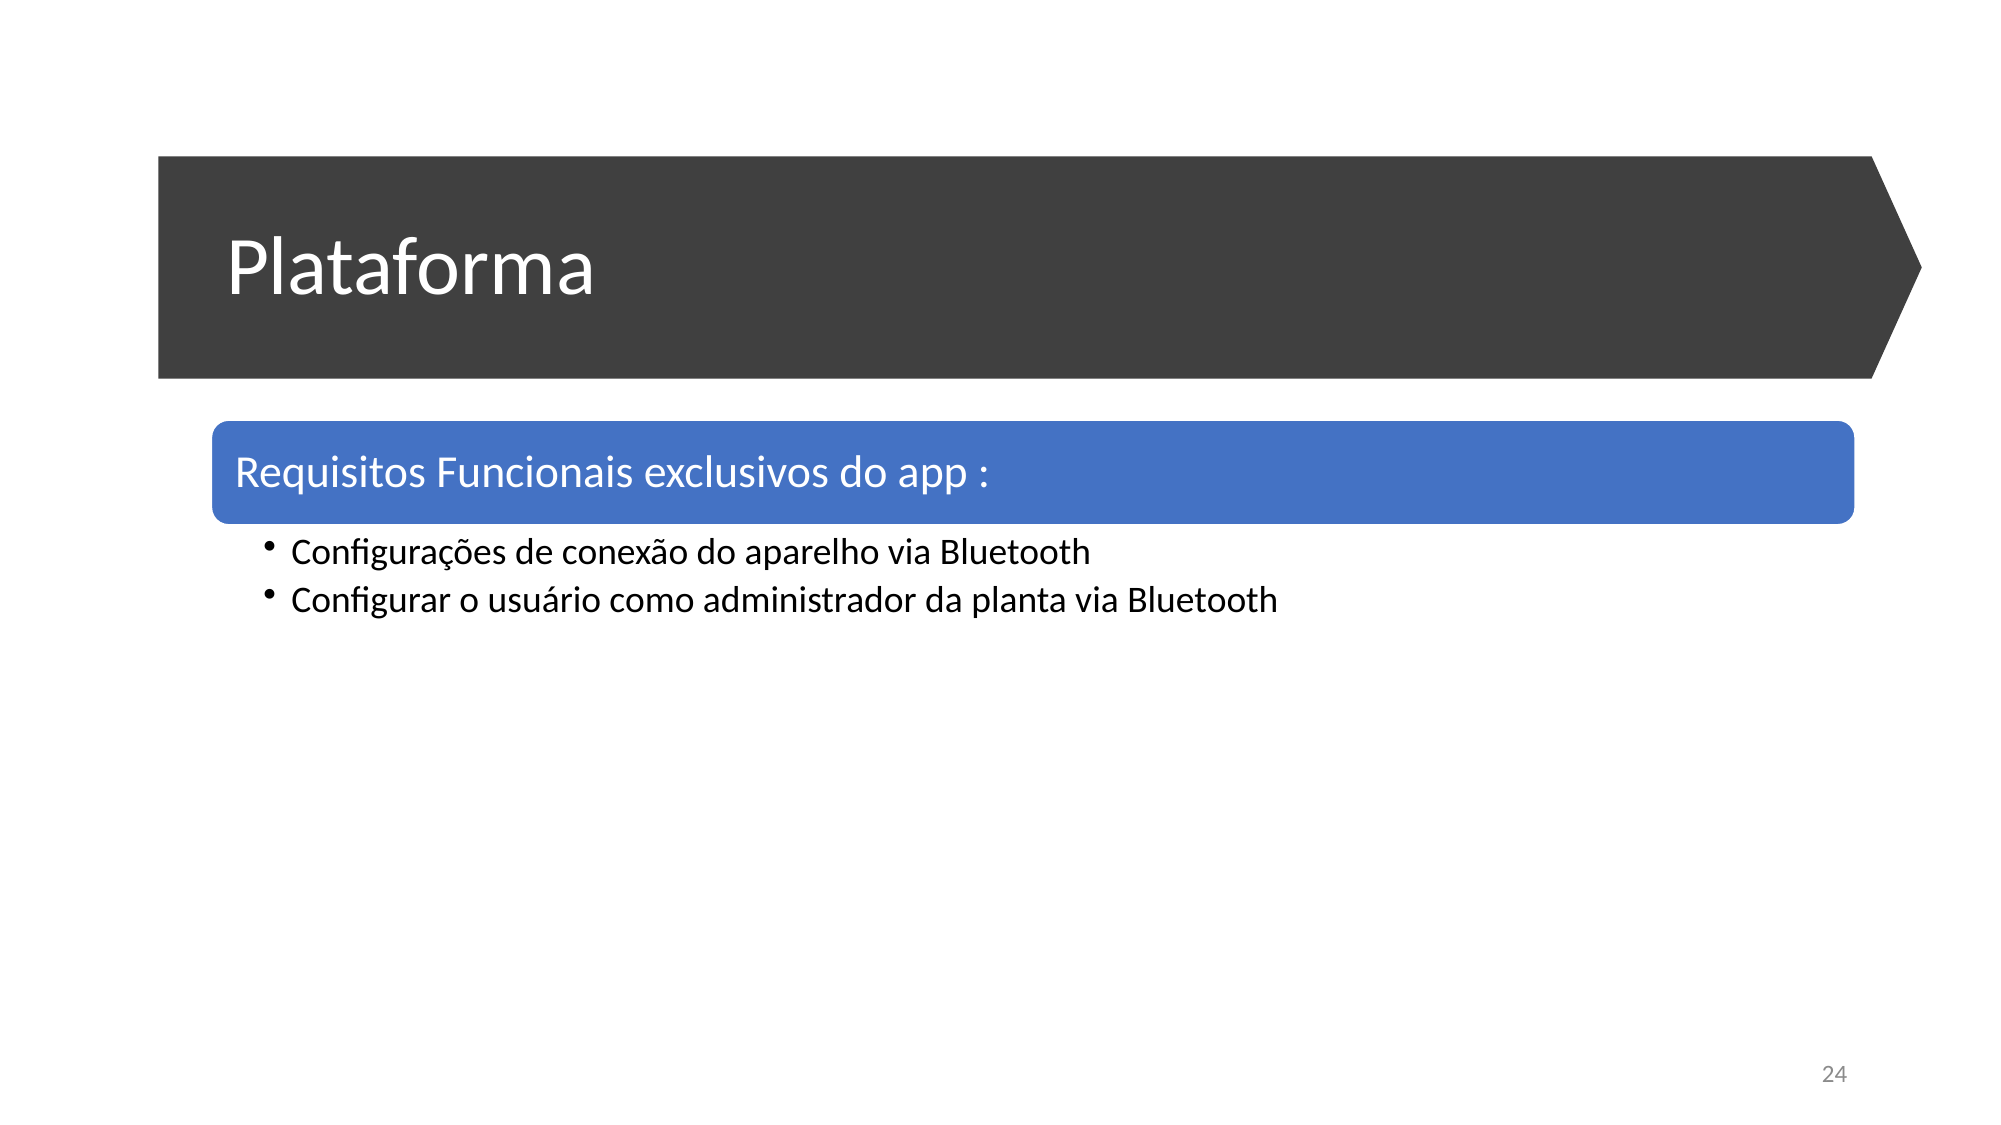

# Plataforma
Requisitos Funcionais exclusivos do app :
Configurações de conexão do aparelho via Bluetooth
Configurar o usuário como administrador da planta via Bluetooth
24